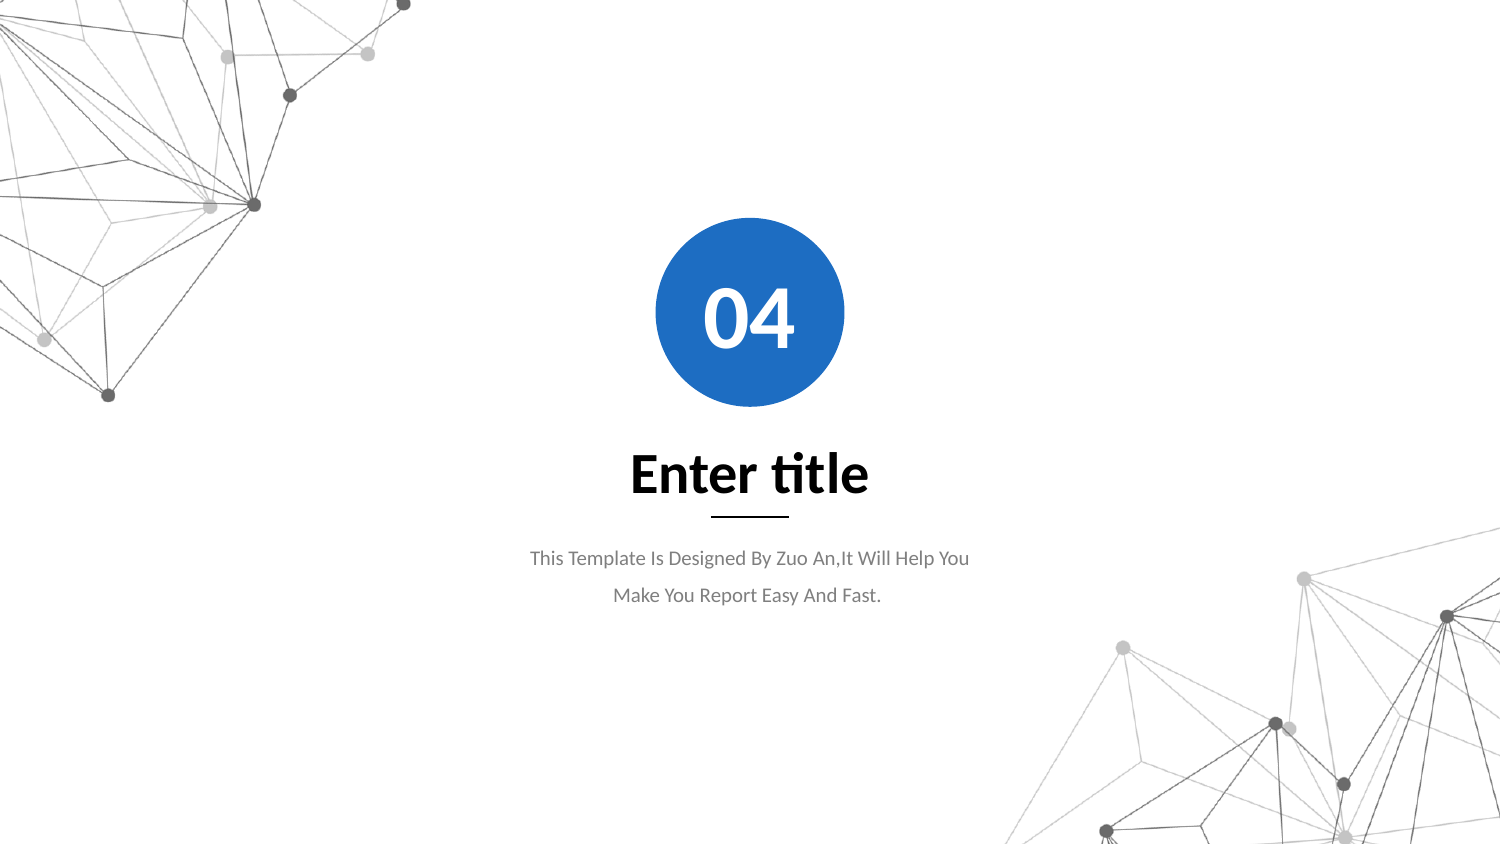

04
Enter title
This Template Is Designed By Zuo An,It Will Help You Make You Report Easy And Fast.